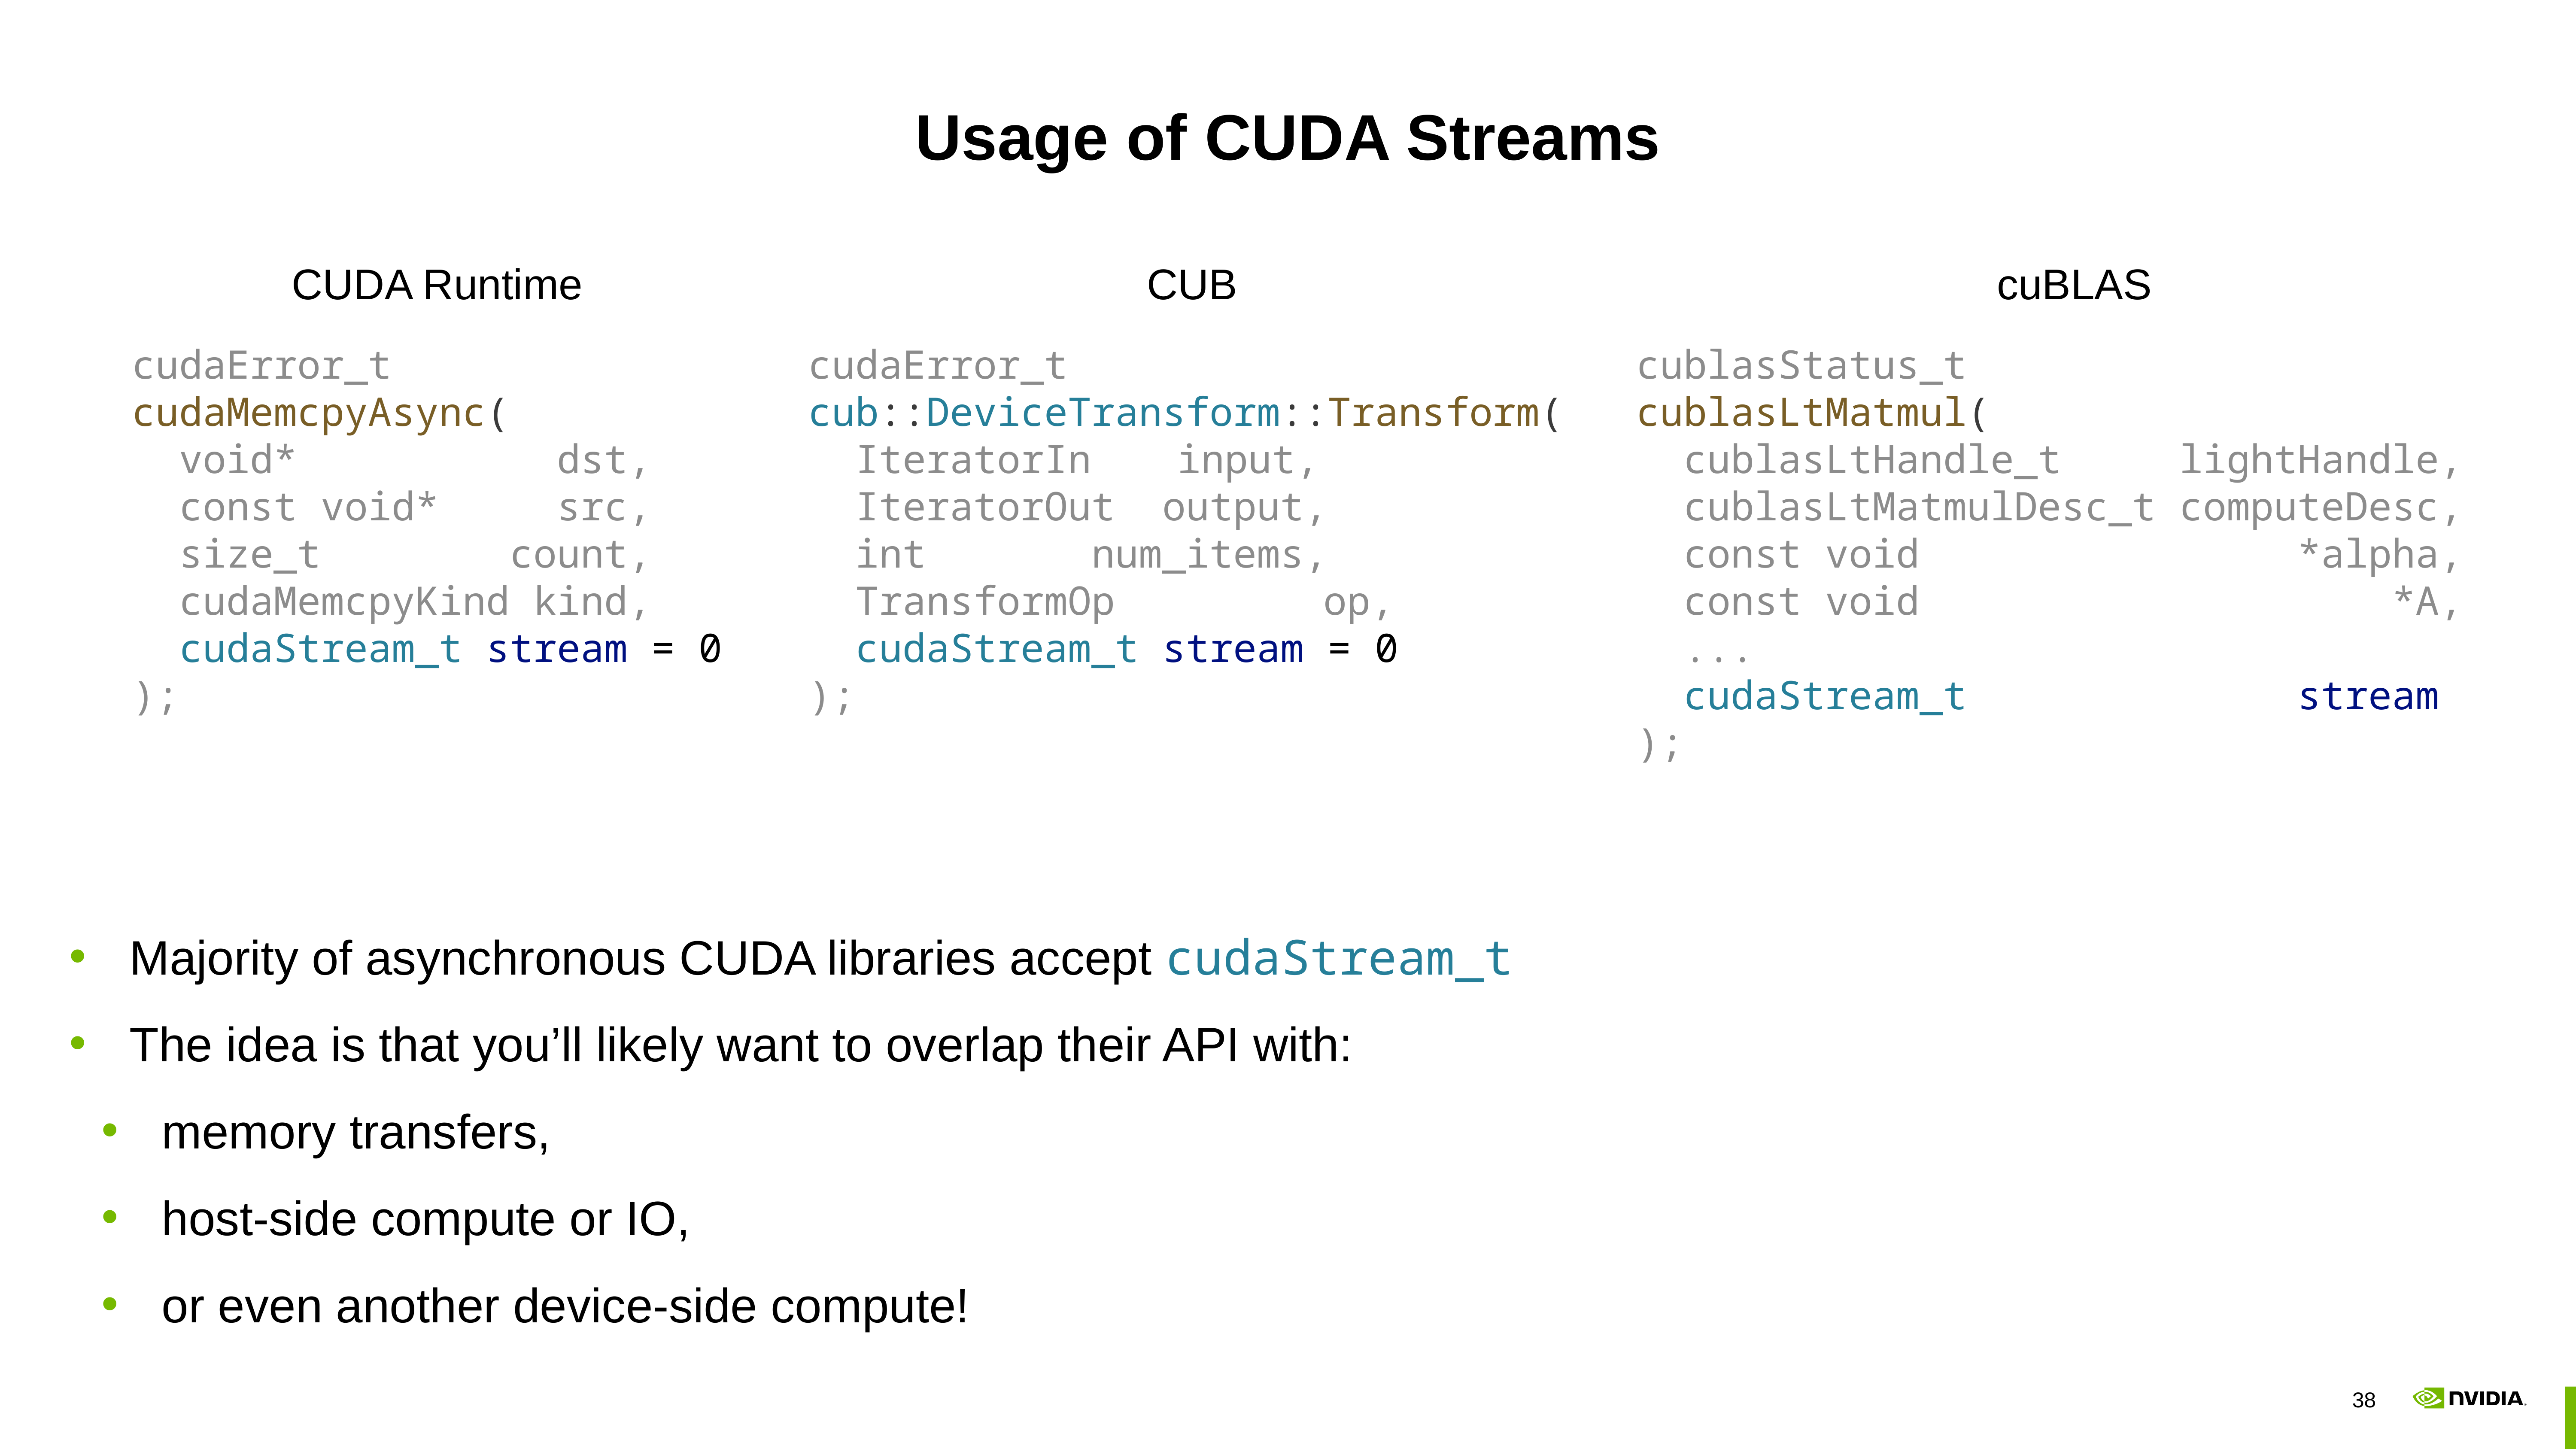

# Usage of CUDA Streams
CUB
cudaError_t
cub::DeviceTransform::Transform(
  IteratorIn 	  input,
  IteratorOut  output,
  int       num_items,
  TransformOp 	   	op,
  cudaStream_t stream = 0
);
cuBLAS
cublasStatus_t
cublasLtMatmul(
  cublasLtHandle_t     lightHandle,
  cublasLtMatmulDesc_t computeDesc,
  const void                *alpha,
  const void                    *A,
  ...
  cudaStream_t              stream
);
CUDA Runtime
cudaError_t
cudaMemcpyAsync(
  void*           dst,
  const void*     src,
  size_t        count,
  cudaMemcpyKind kind,
  cudaStream_t stream = 0
);
Majority of asynchronous CUDA libraries accept cudaStream_t
The idea is that you’ll likely want to overlap their API with:
memory transfers,
host-side compute or IO,
or even another device-side compute!